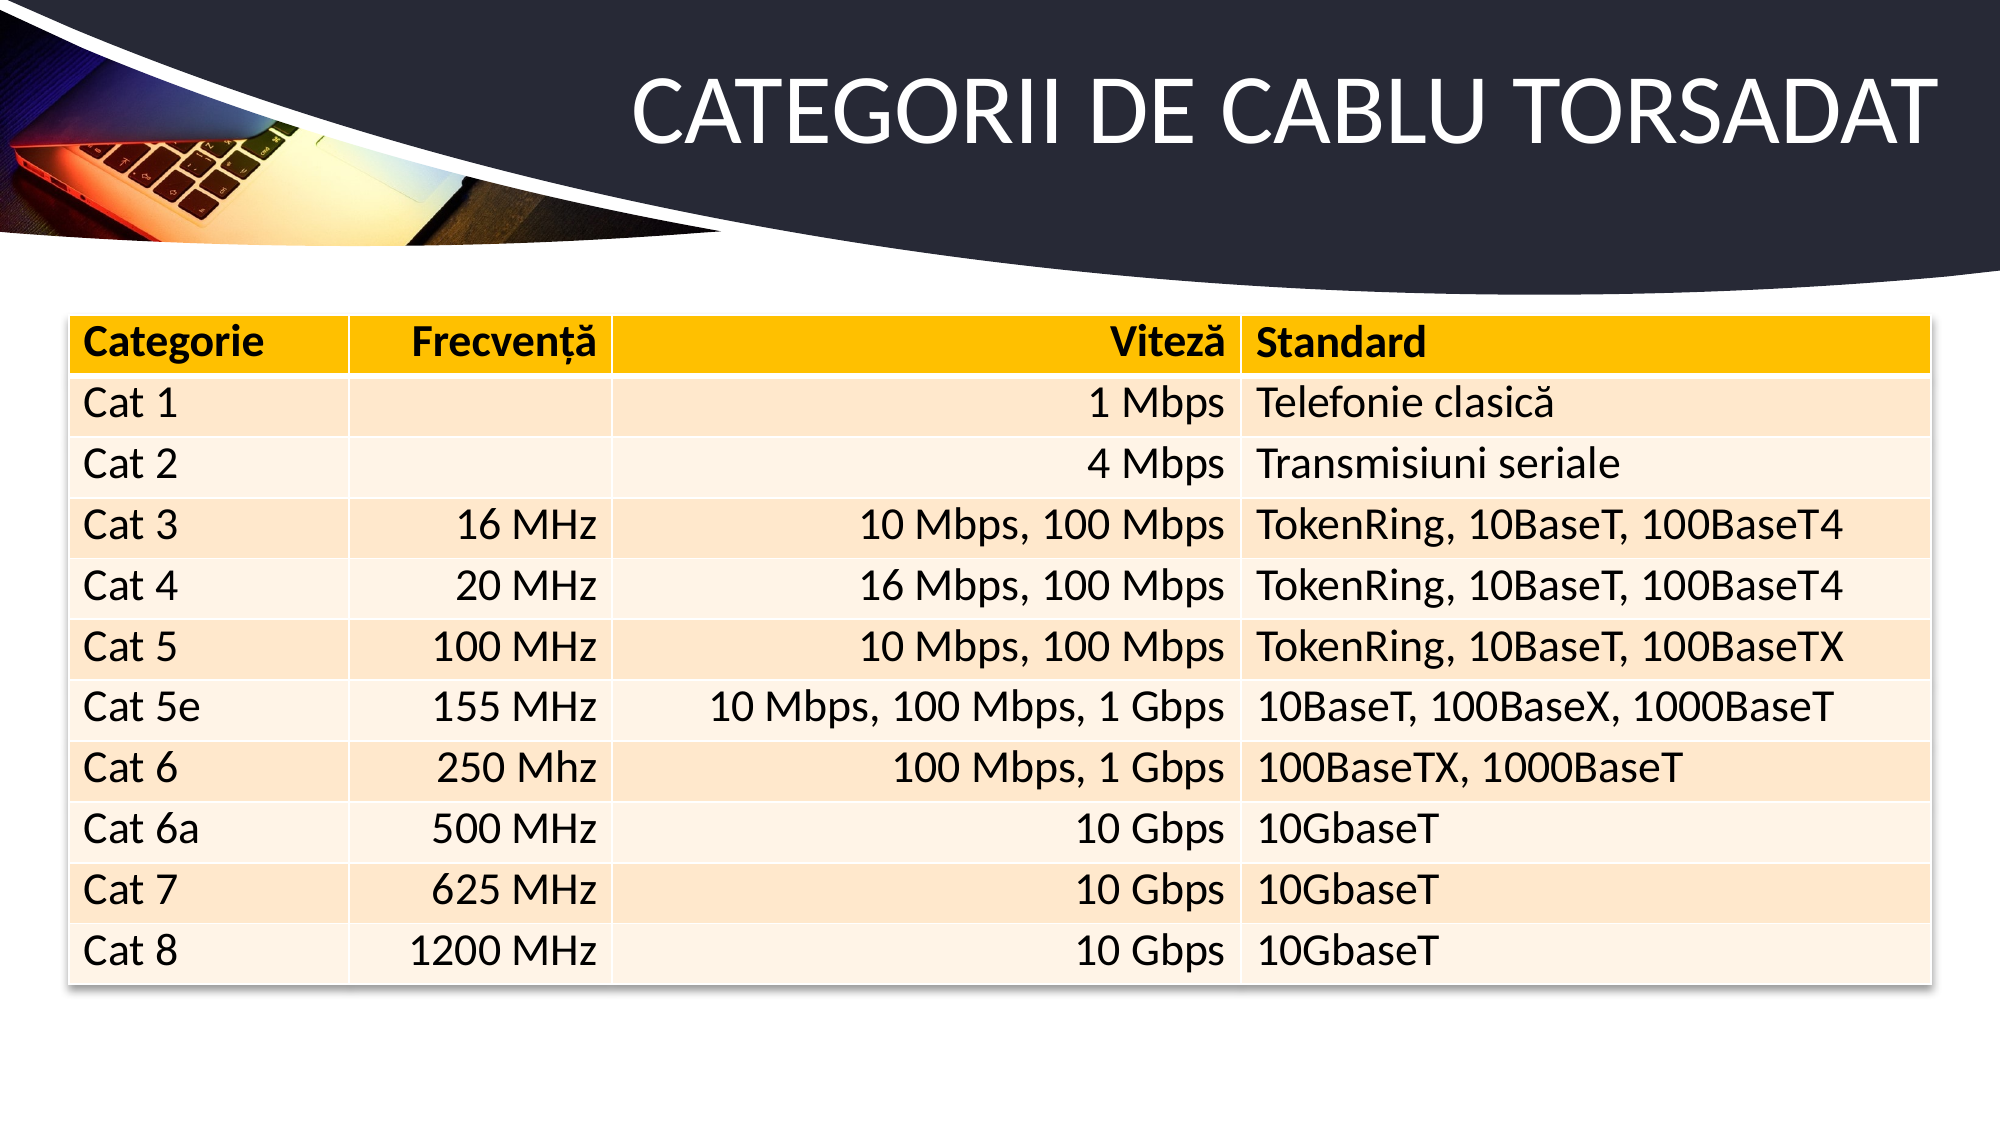

# Categorii de cablu torsadat
| Categorie | Frecvență | Viteză | Standard |
| --- | --- | --- | --- |
| Cat 1 |  | 1 Mbps | Telefonie clasică |
| Cat 2 |  | 4 Mbps | Transmisiuni seriale |
| Cat 3 | 16 MHz | 10 Mbps, 100 Mbps | TokenRing, 10BaseT, 100BaseT4 |
| Cat 4 | 20 MHz | 16 Mbps, 100 Mbps | TokenRing, 10BaseT, 100BaseT4 |
| Cat 5 | 100 MHz | 10 Mbps, 100 Mbps | TokenRing, 10BaseT, 100BaseTX |
| Cat 5e | 155 MHz | 10 Mbps, 100 Mbps, 1 Gbps | 10BaseT, 100BaseX, 1000BaseT |
| Cat 6 | 250 Mhz | 100 Mbps, 1 Gbps | 100BaseTX, 1000BaseT |
| Cat 6a | 500 MHz | 10 Gbps | 10GbaseT |
| Cat 7 | 625 MHz | 10 Gbps | 10GbaseT |
| Cat 8 | 1200 MHz | 10 Gbps | 10GbaseT |